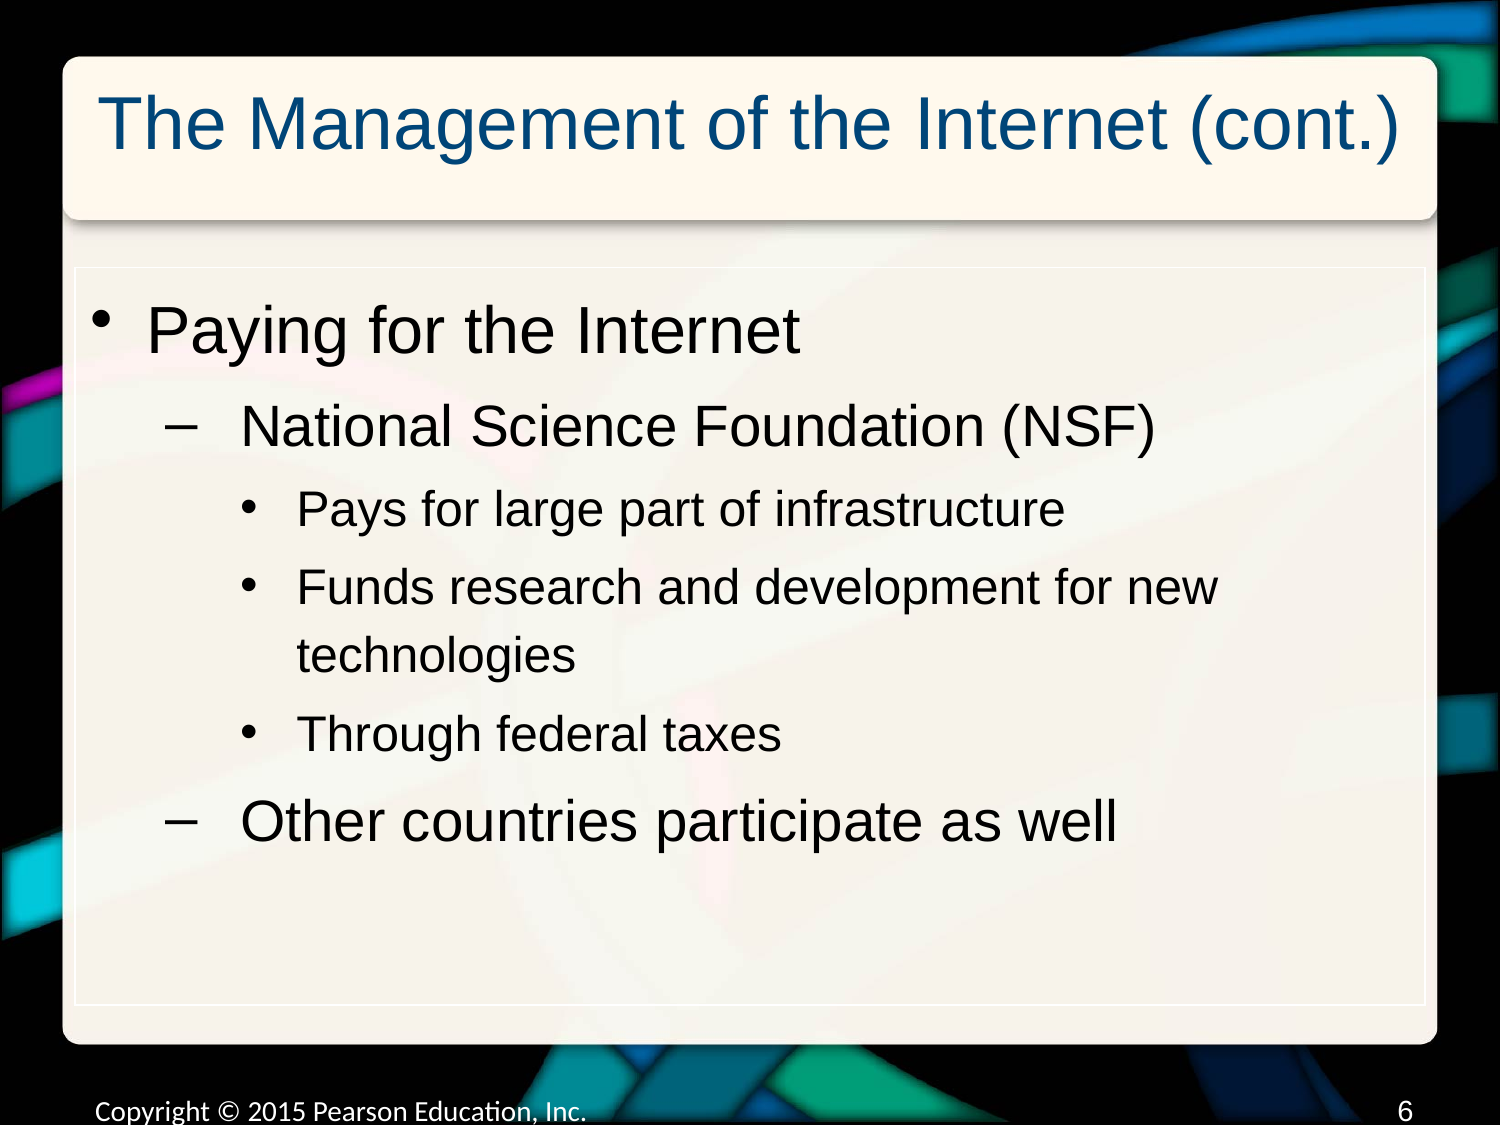

# The Management of the Internet (cont.)
Paying for the Internet
National Science Foundation (NSF)
Pays for large part of infrastructure
Funds research and development for new technologies
Through federal taxes
Other countries participate as well
Copyright © 2015 Pearson Education, Inc.
6